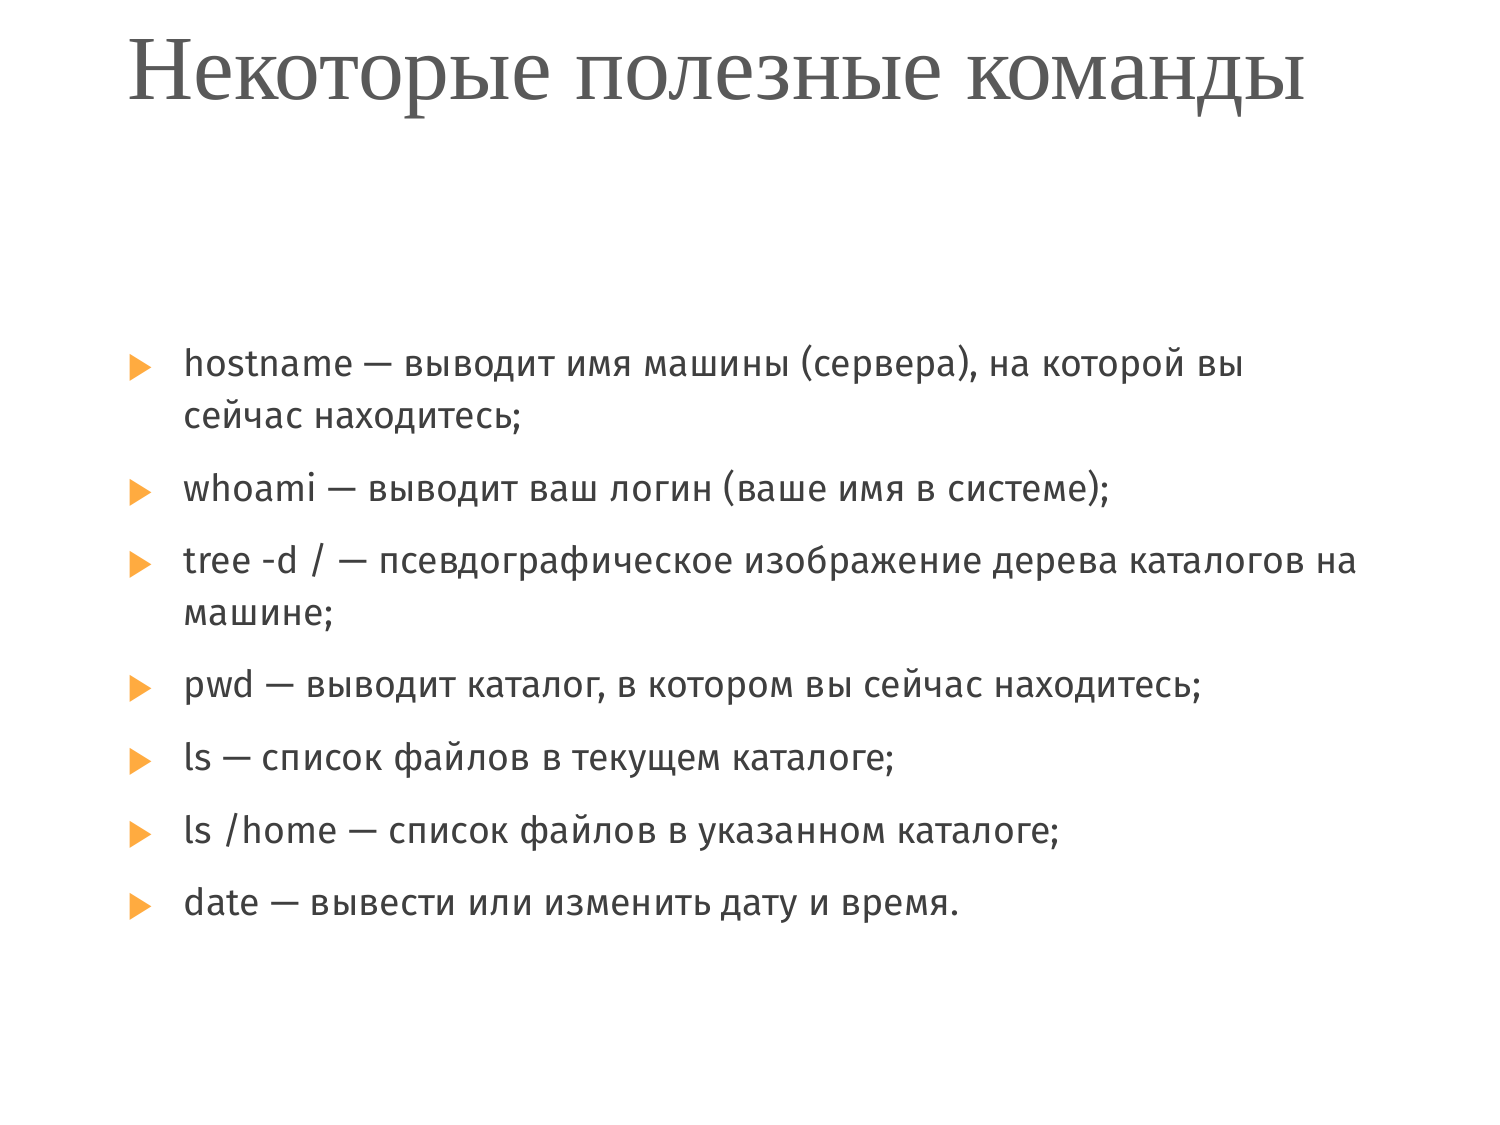

# Некоторые полезные команды
hostname — выводит имя машины (сервера), на которой вы сейчас находитесь;
whoami — выводит ваш логин (ваше имя в системе);
tree -d / — псевдографическое изображение дерева каталогов на машине;
pwd — выводит каталог, в котором вы сейчас находитесь;
ls — список файлов в текущем каталоге;
ls /home — список файлов в указанном каталоге;
date — вывести или изменить дату и время.